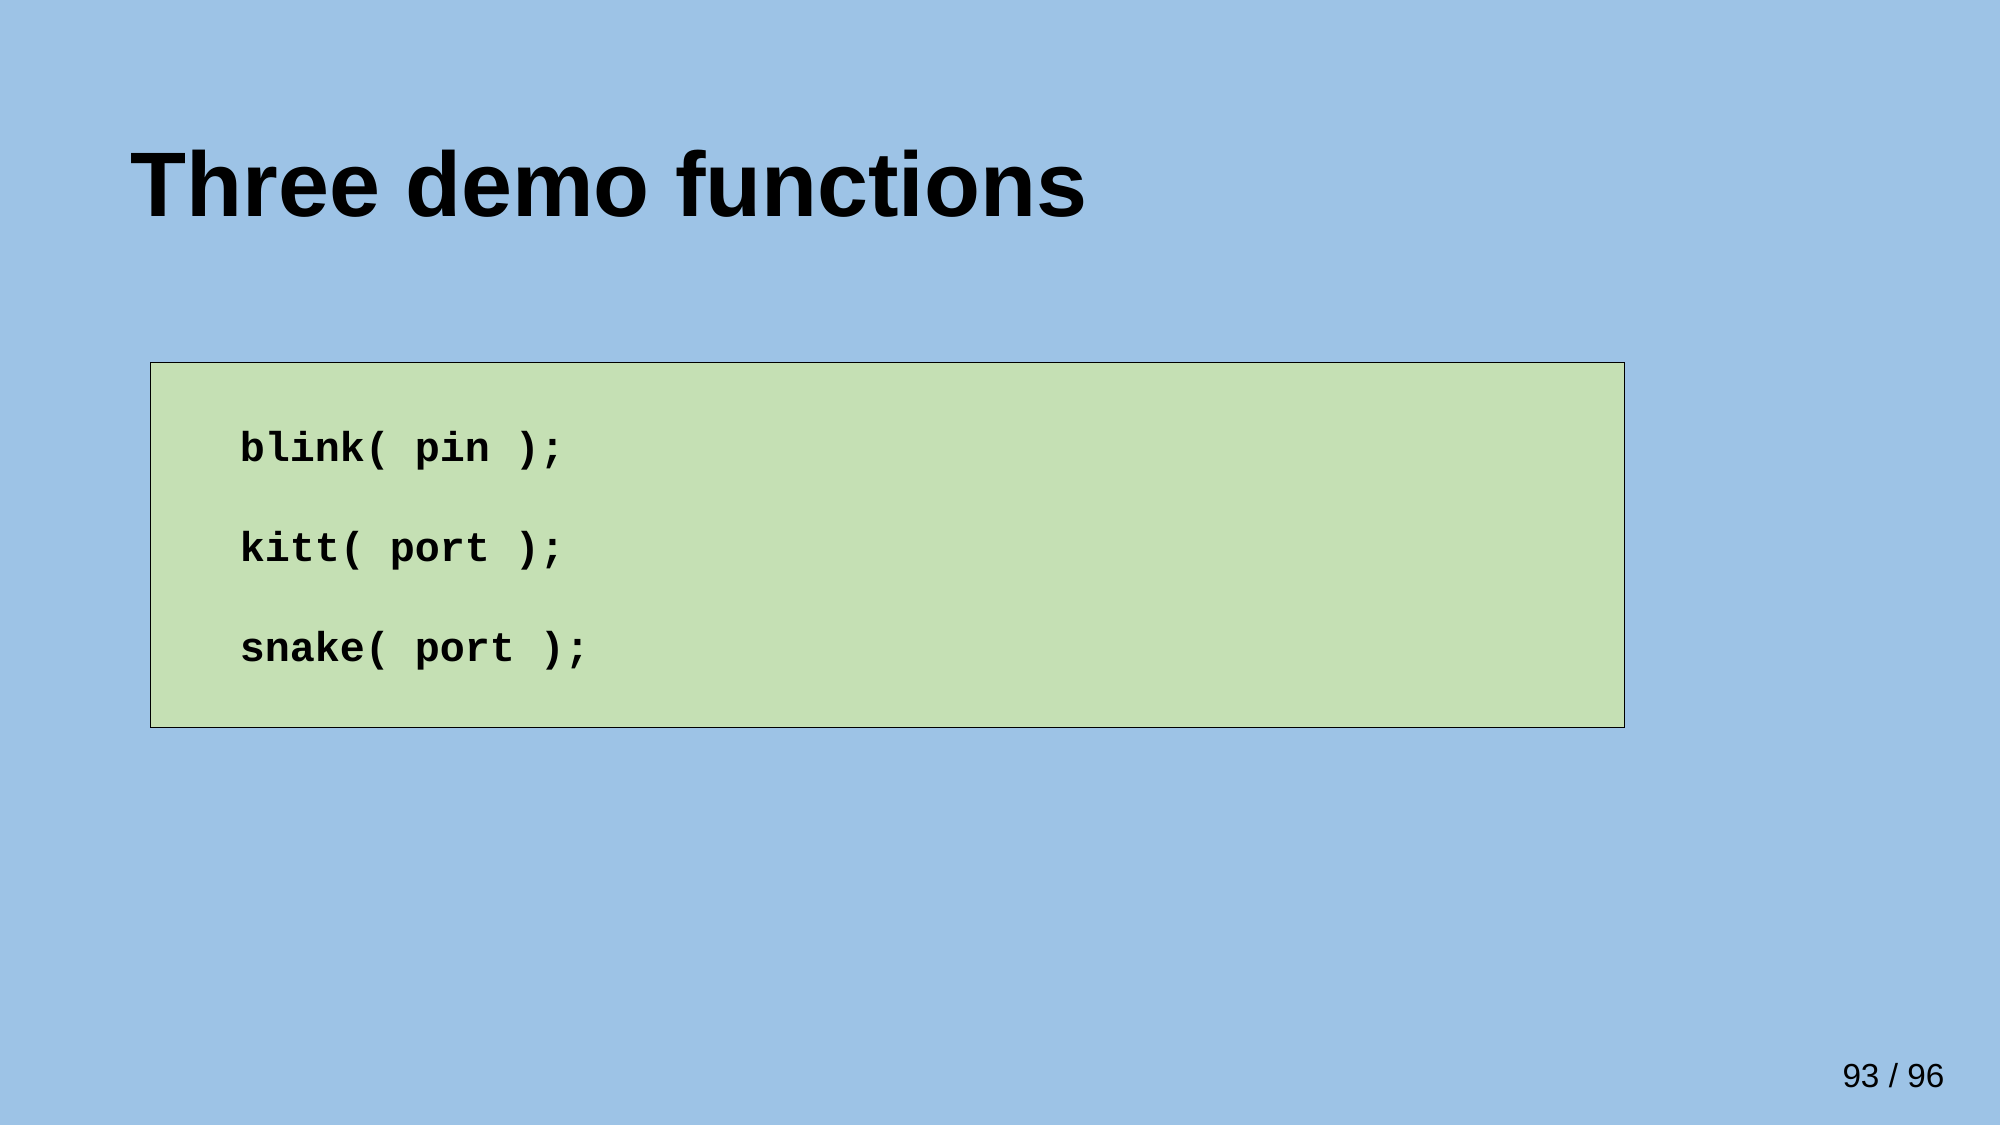

# Three demo functions

   blink( pin );

   kitt( port );

   snake( port );